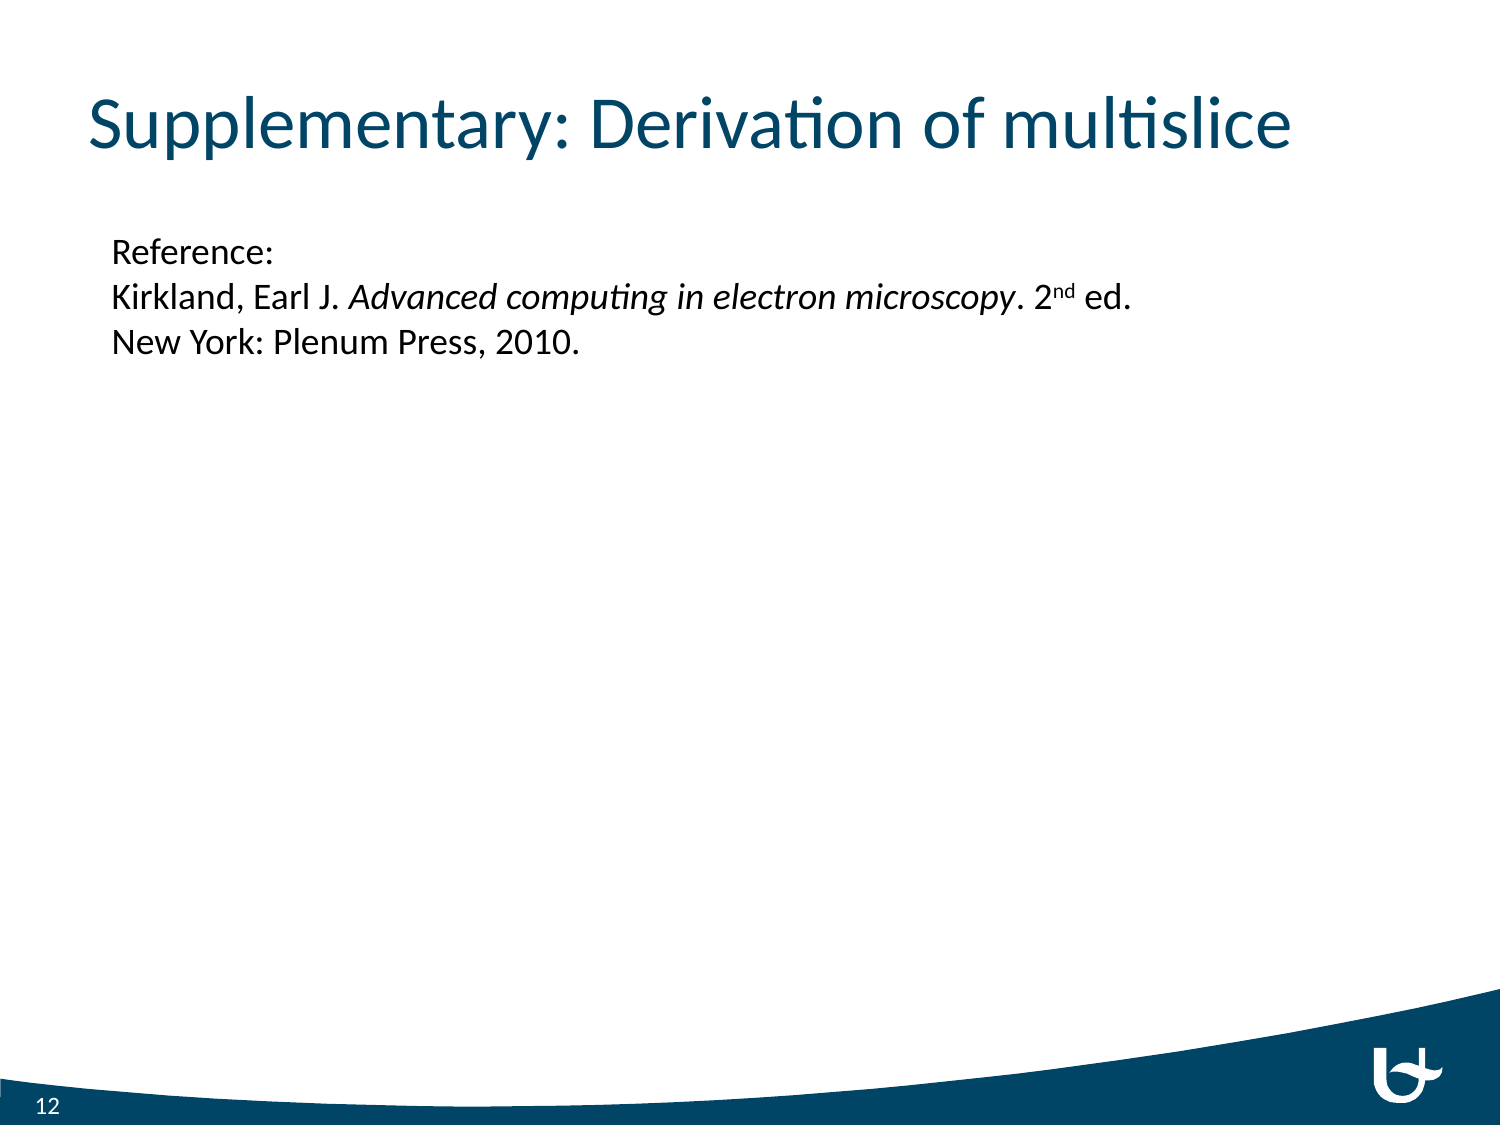

# Supplementary: Derivation of multislice
Reference:
Kirkland, Earl J. Advanced computing in electron microscopy. 2nd ed.
New York: Plenum Press, 2010.
12